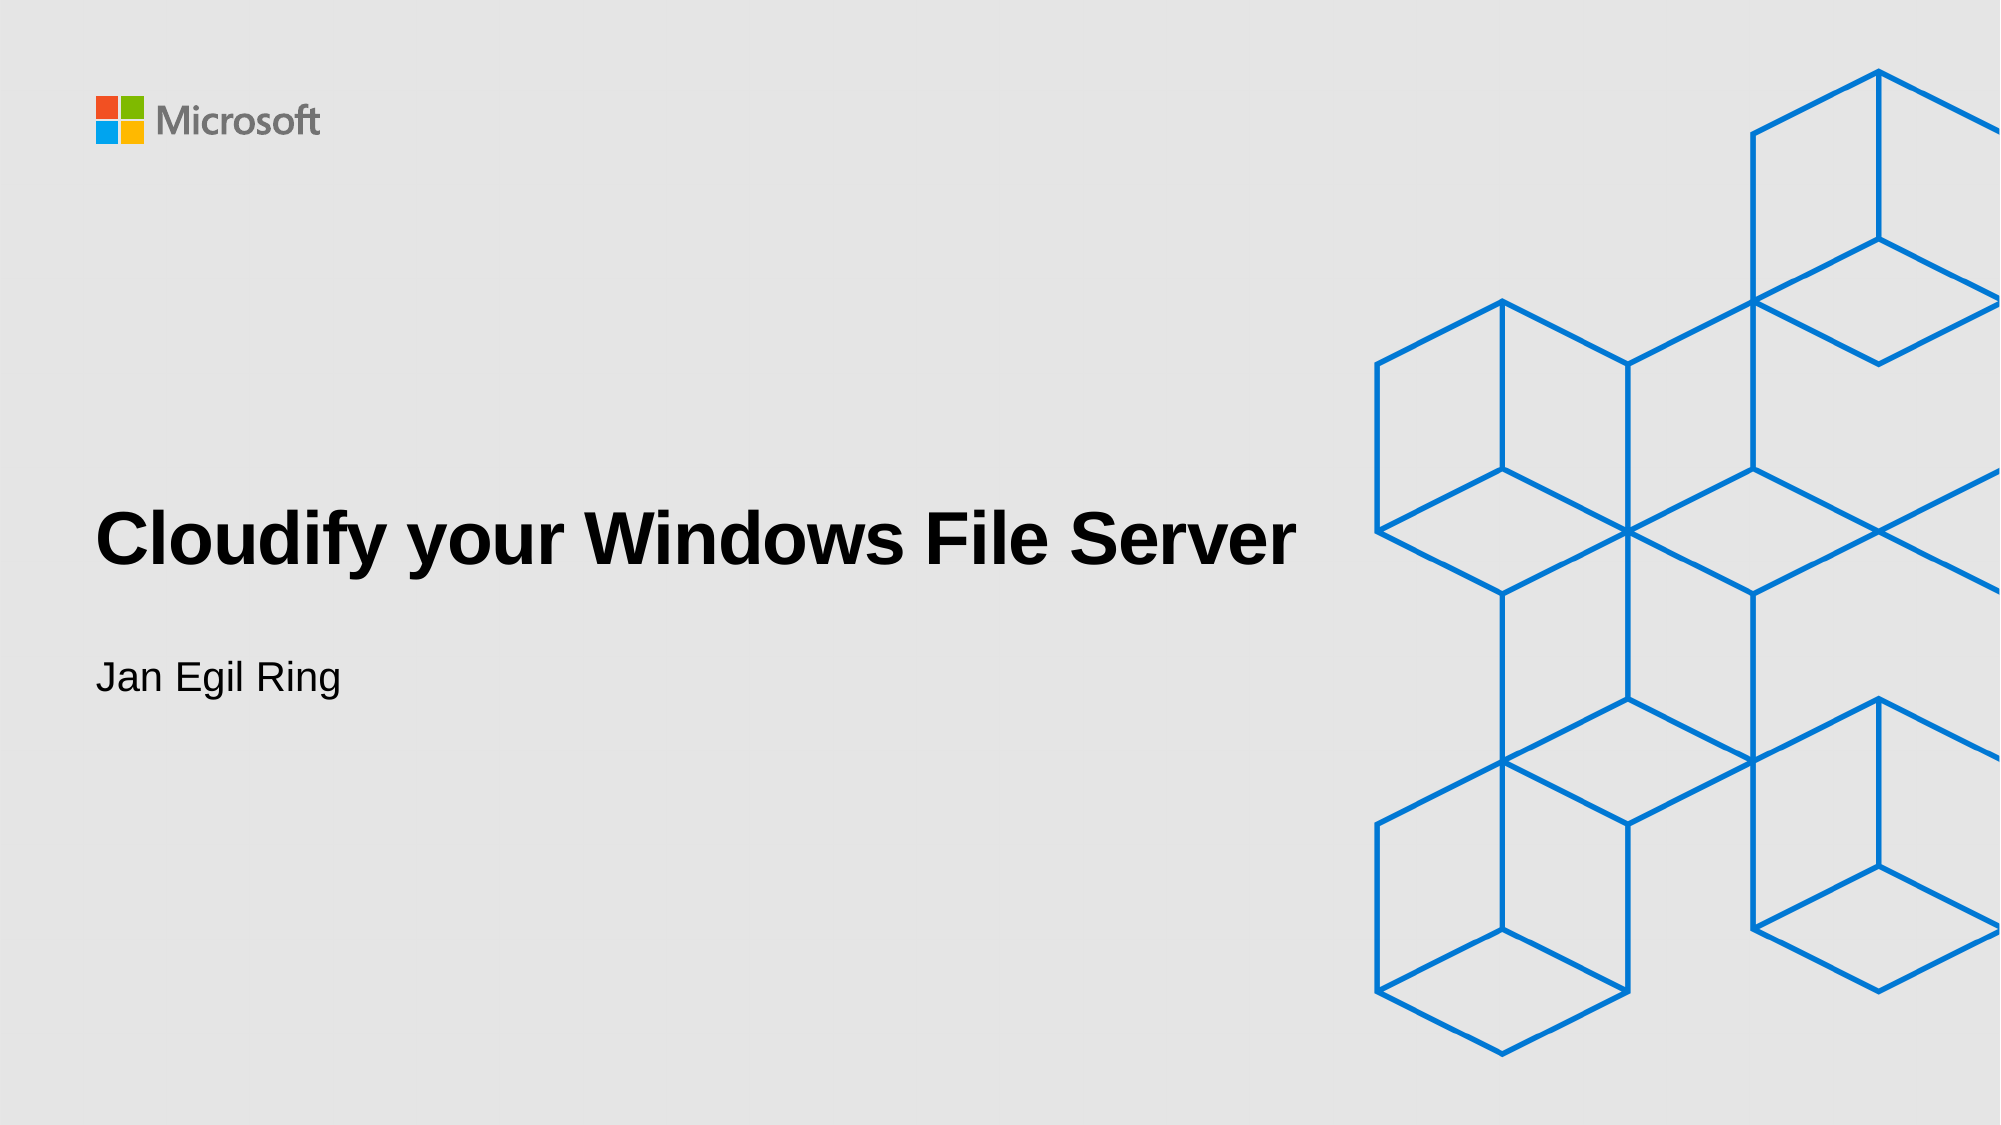

# Cloudify your Windows File Server
Jan Egil Ring